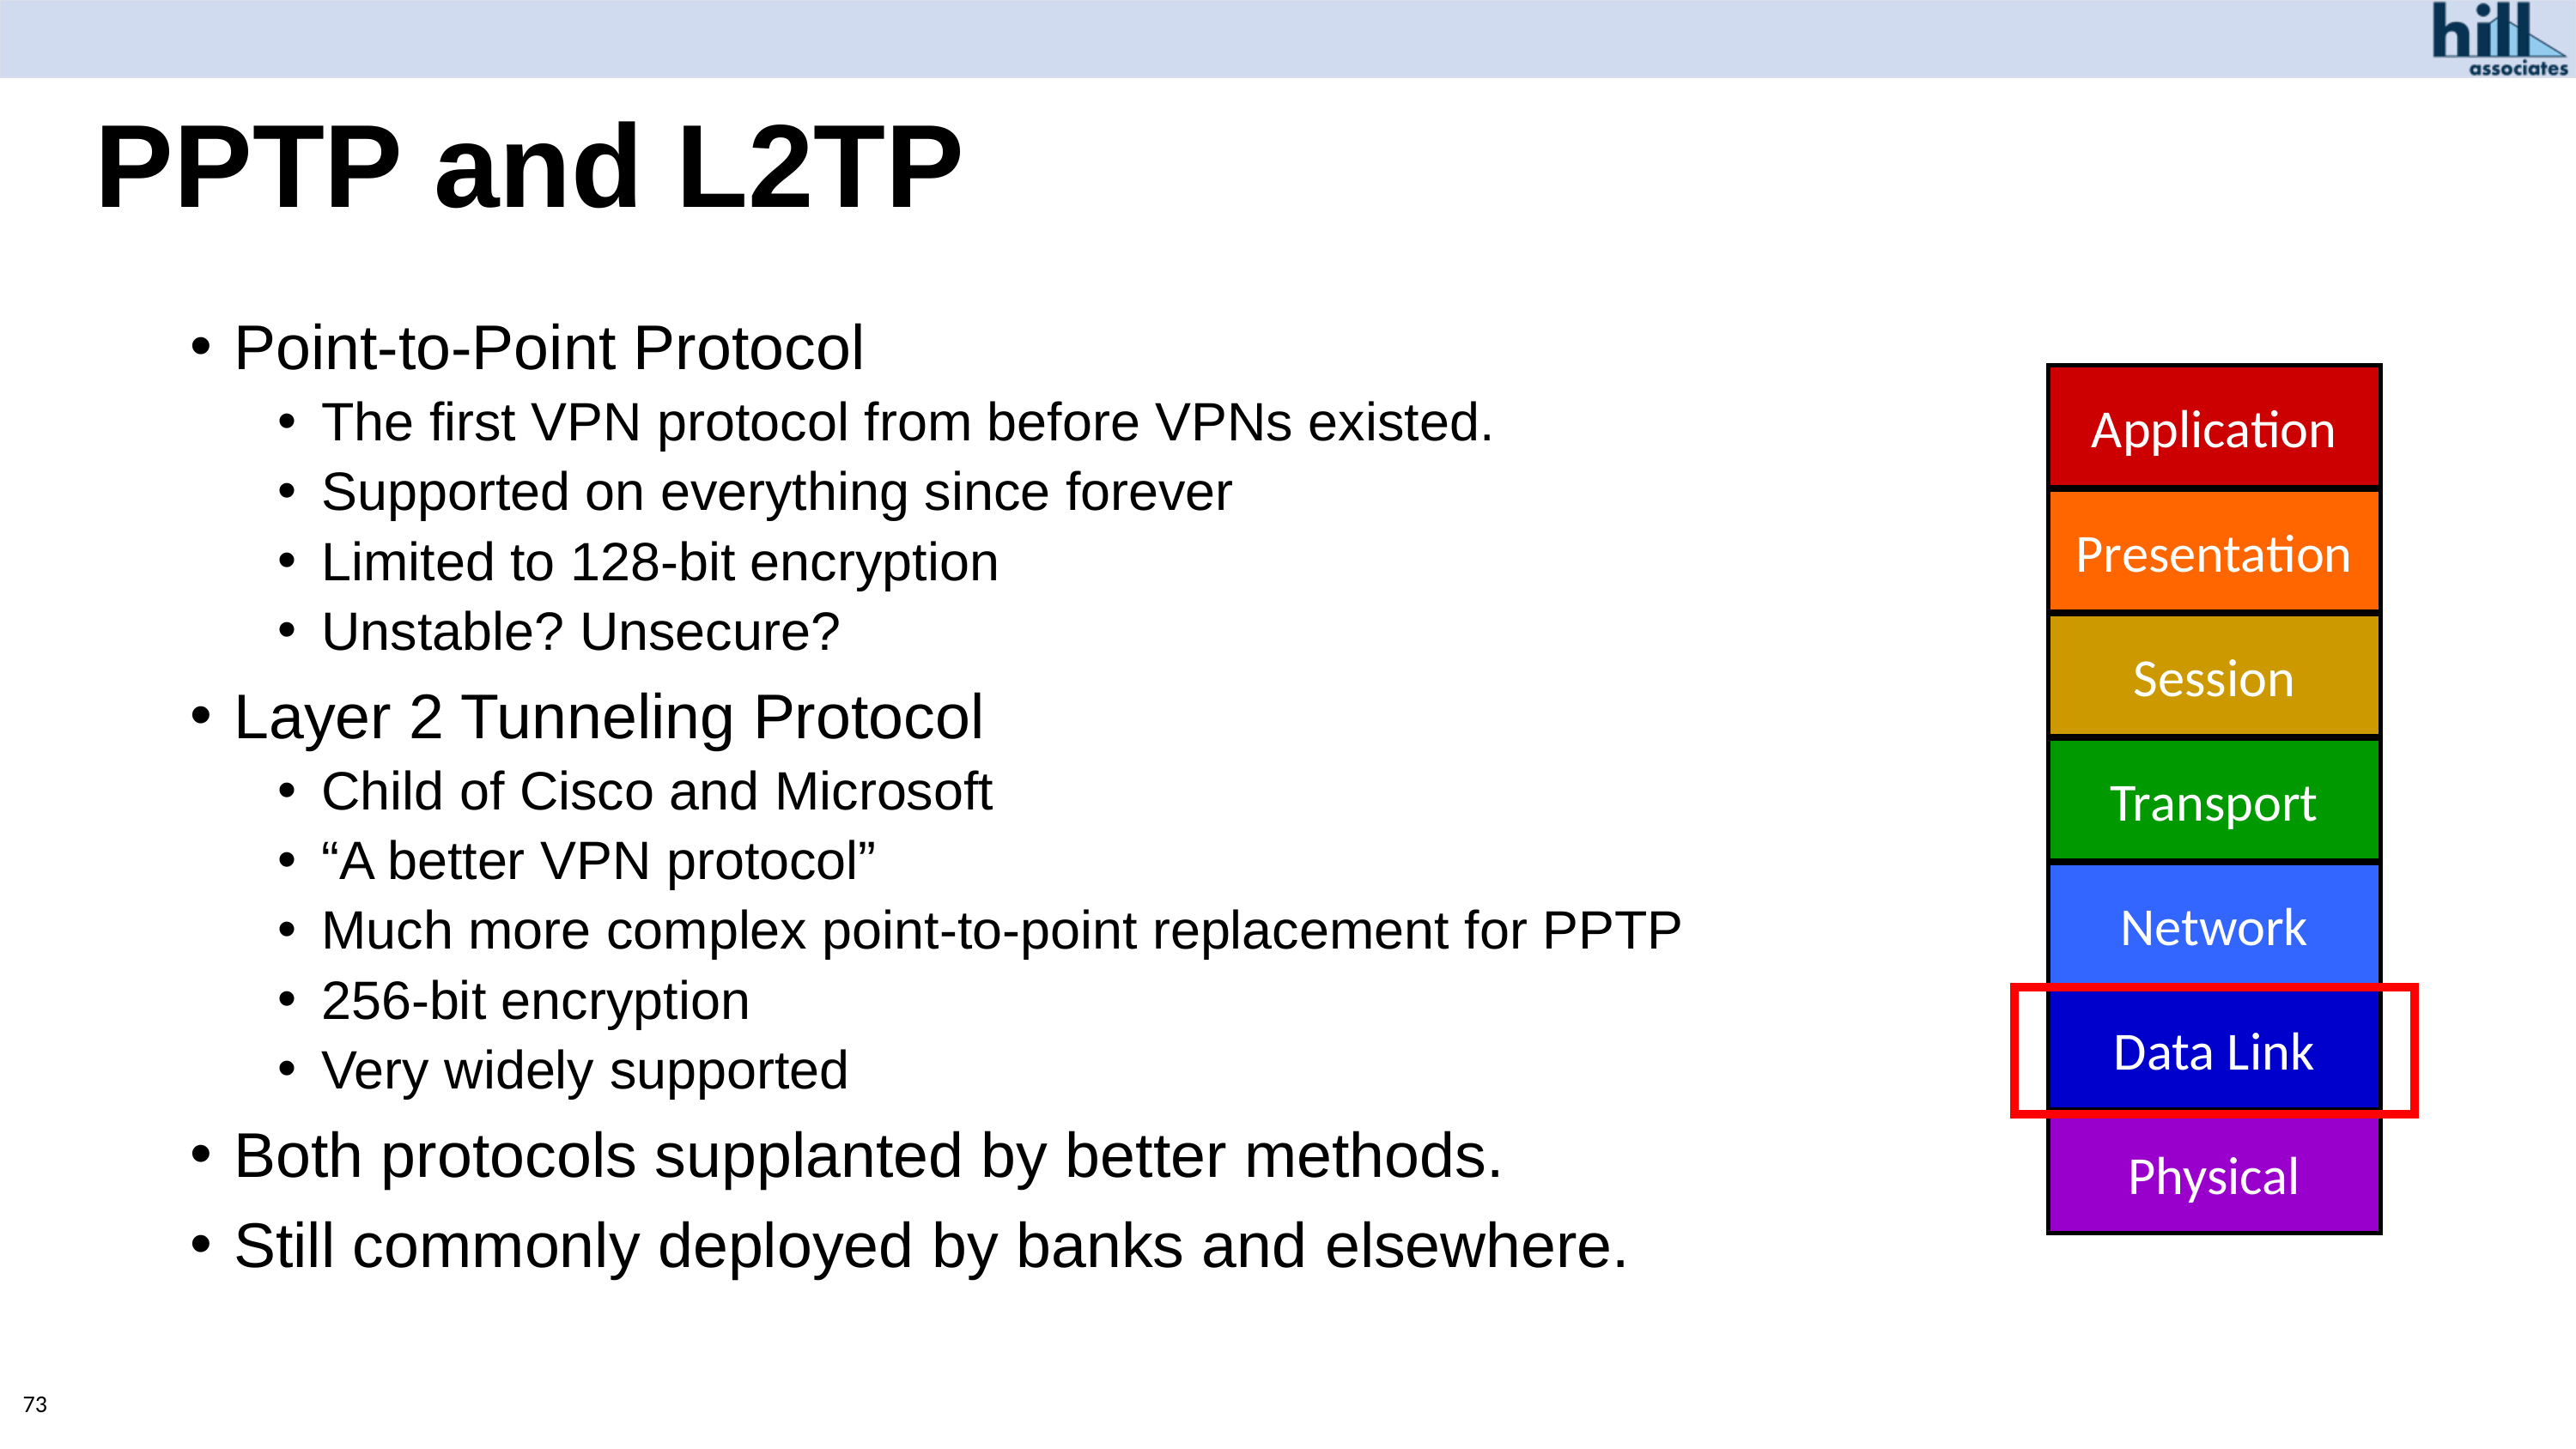

# PPTP and L2TP
Point-to-Point Protocol
The first VPN protocol from before VPNs existed.
Supported on everything since forever
Limited to 128-bit encryption
Unstable? Unsecure?
Layer 2 Tunneling Protocol
Child of Cisco and Microsoft
“A better VPN protocol”
Much more complex point-to-point replacement for PPTP
256-bit encryption
Very widely supported
Both protocols supplanted by better methods.
Still commonly deployed by banks and elsewhere.
Application
Presentation
Session
Transport
Network

Data Link
Physical
73